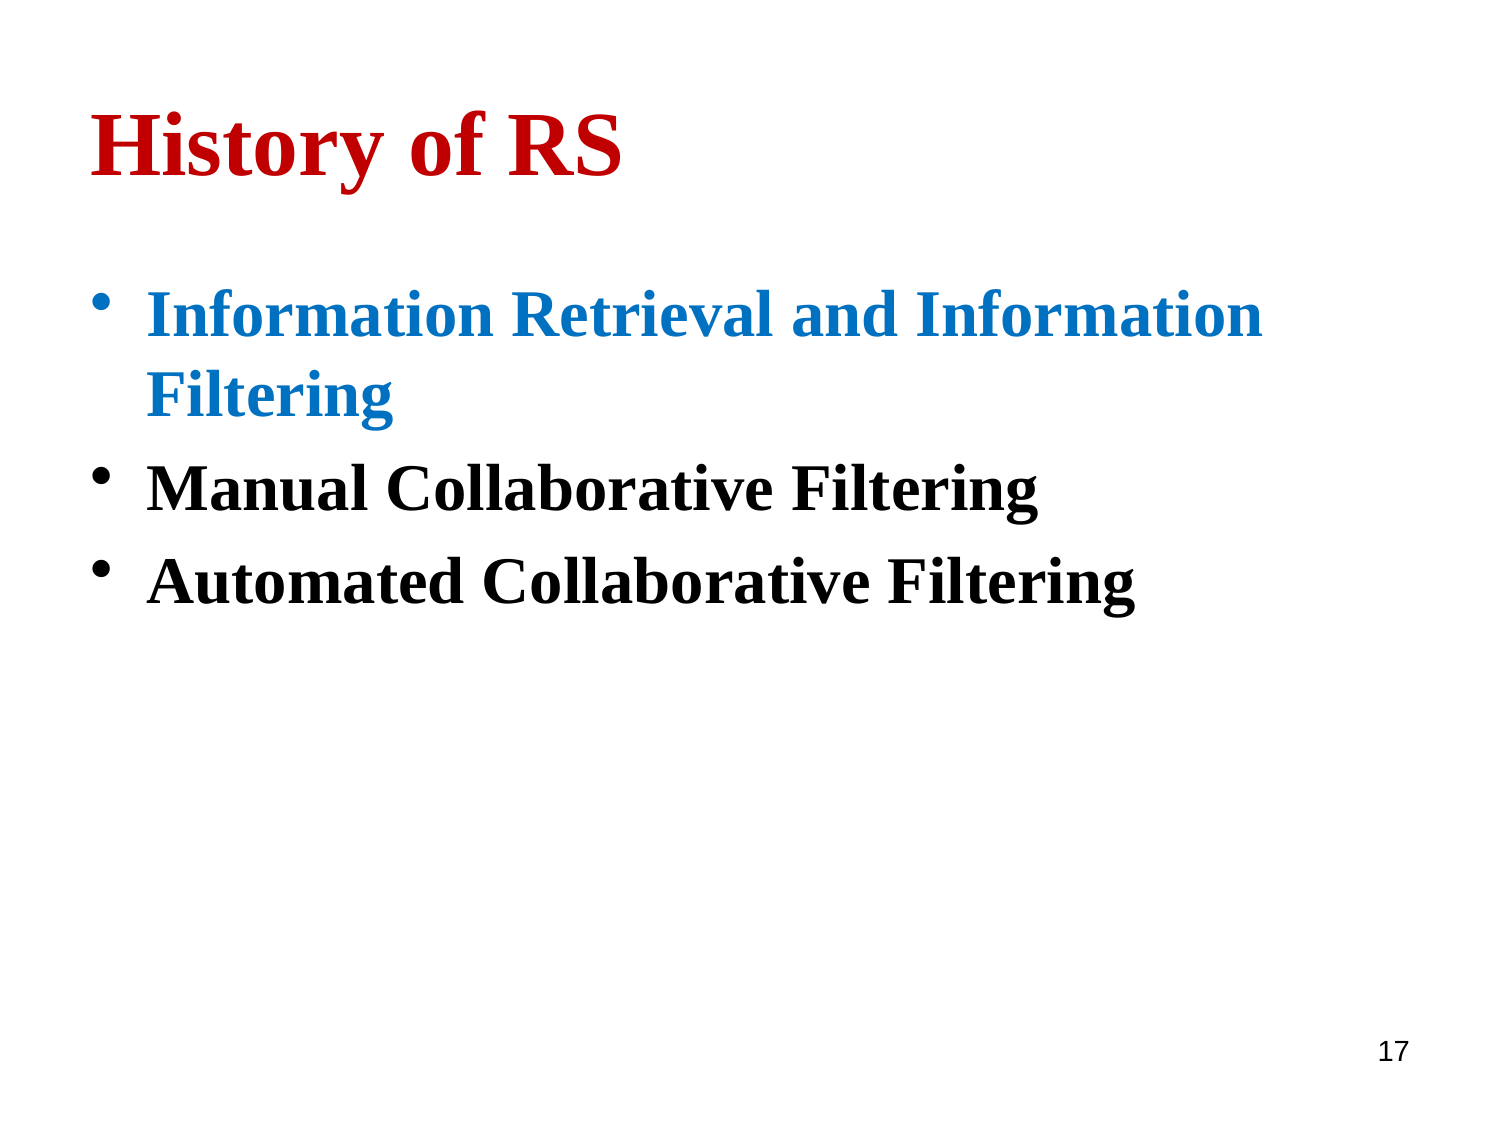

# History of RS
Information Retrieval and Information Filtering
Manual Collaborative Filtering
Automated Collaborative Filtering
17